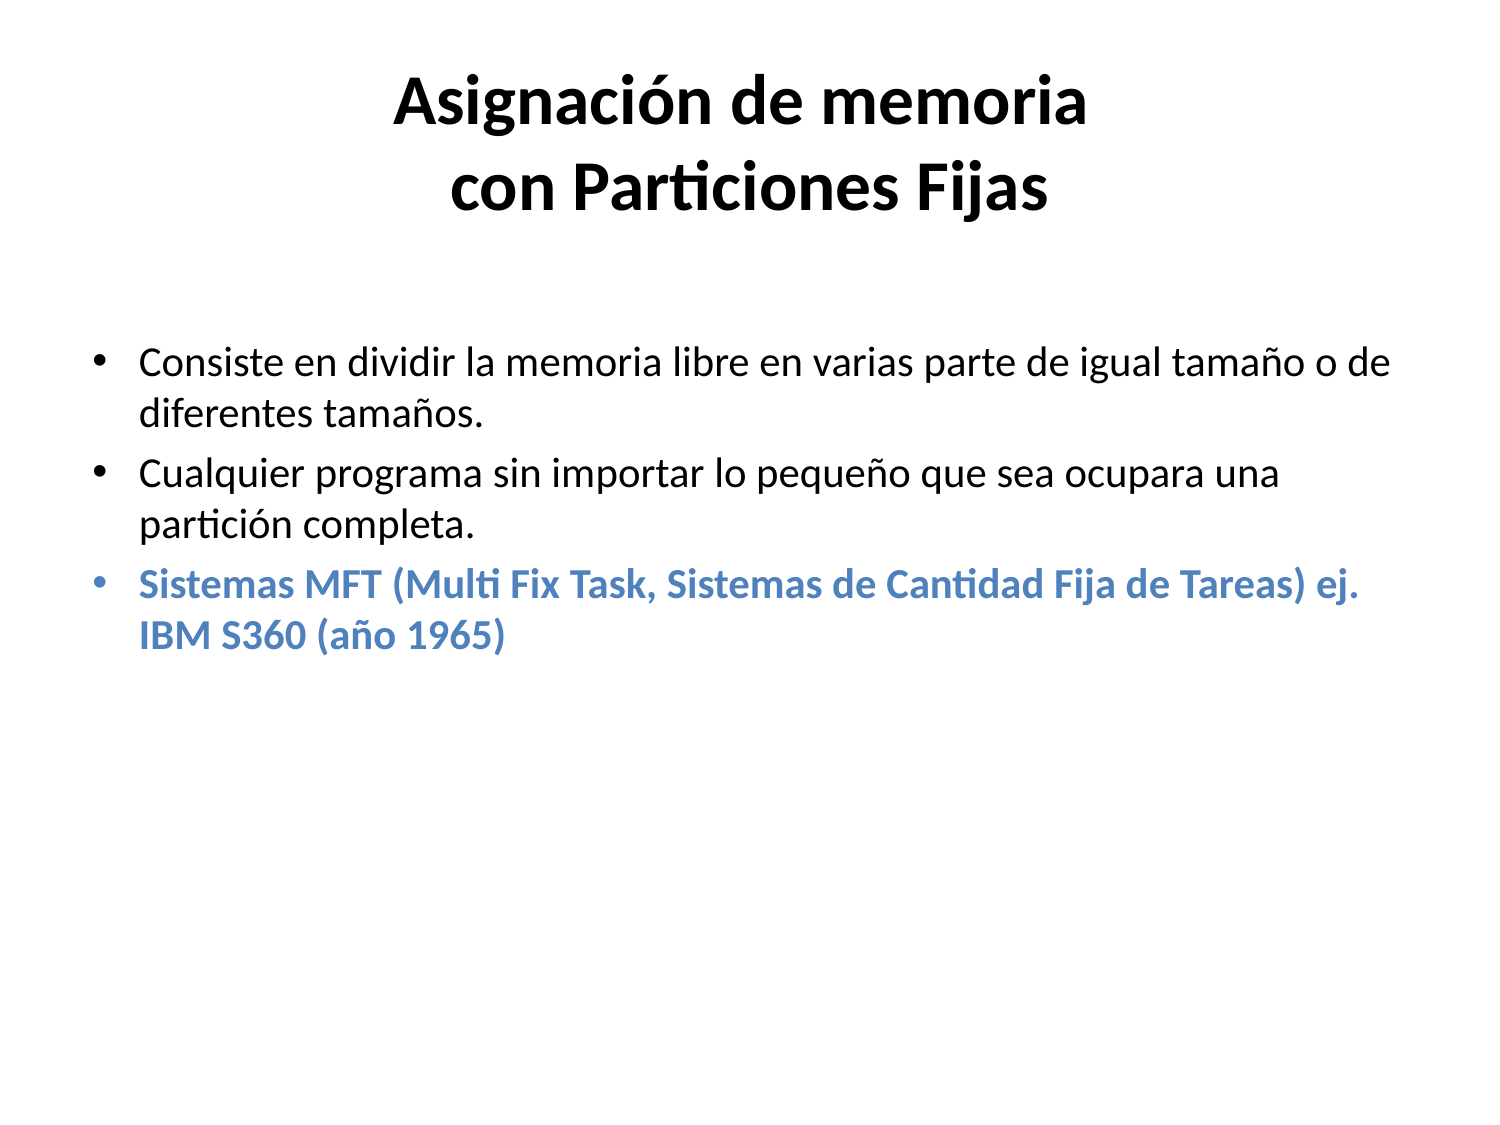

# Asignación de memoria con Particiones Fijas
Consiste en dividir la memoria libre en varias parte de igual tamaño o de diferentes tamaños.
Cualquier programa sin importar lo pequeño que sea ocupara una partición completa.
Sistemas MFT (Multi Fix Task, Sistemas de Cantidad Fija de Tareas) ej. IBM S360 (año 1965)